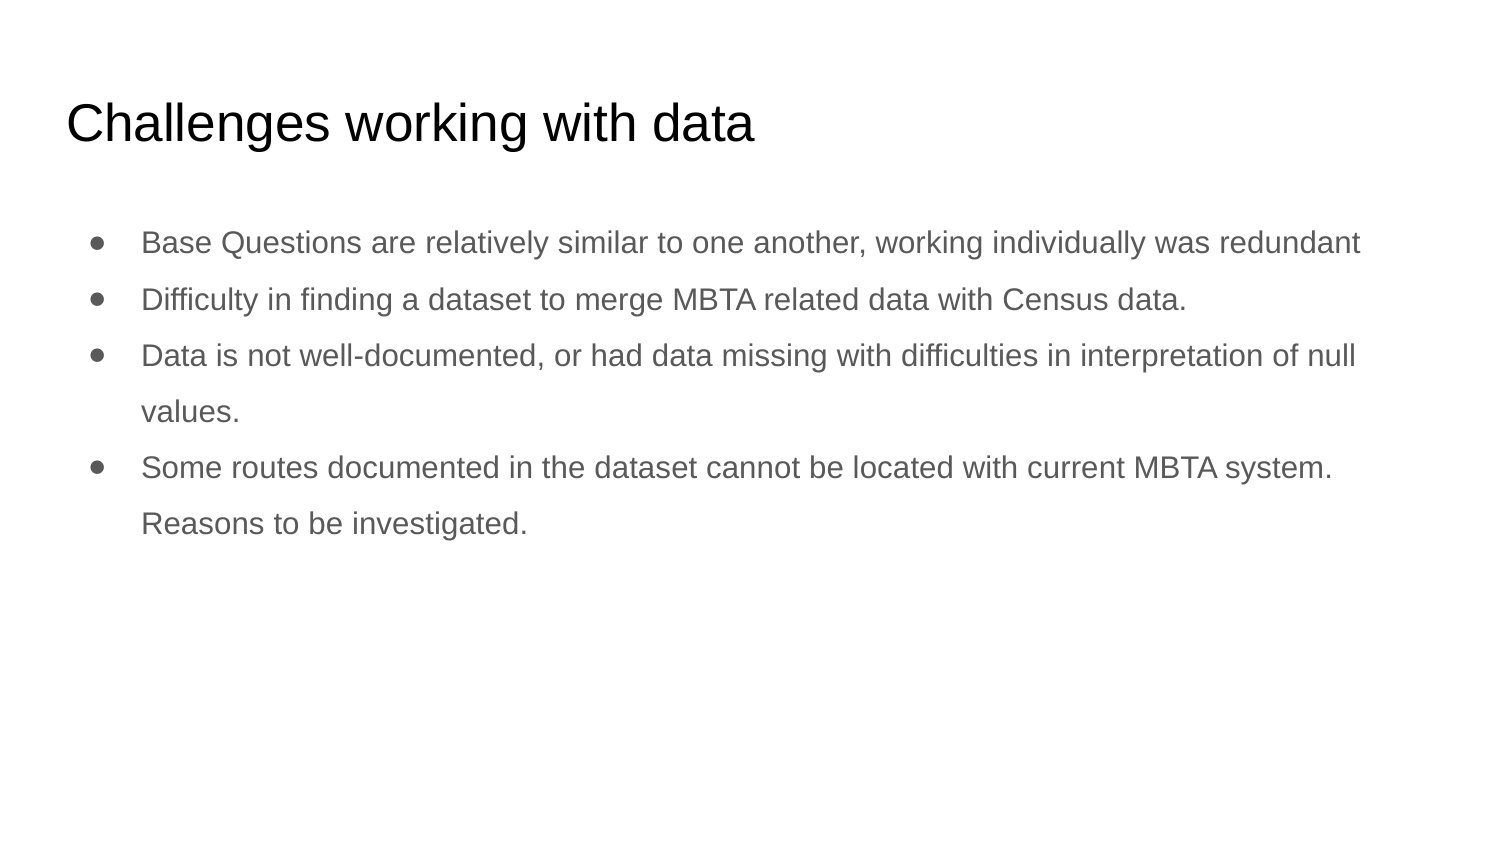

# Challenges working with data
Base Questions are relatively similar to one another, working individually was redundant
Difficulty in finding a dataset to merge MBTA related data with Census data.
Data is not well-documented, or had data missing with difficulties in interpretation of null values.
Some routes documented in the dataset cannot be located with current MBTA system. Reasons to be investigated.